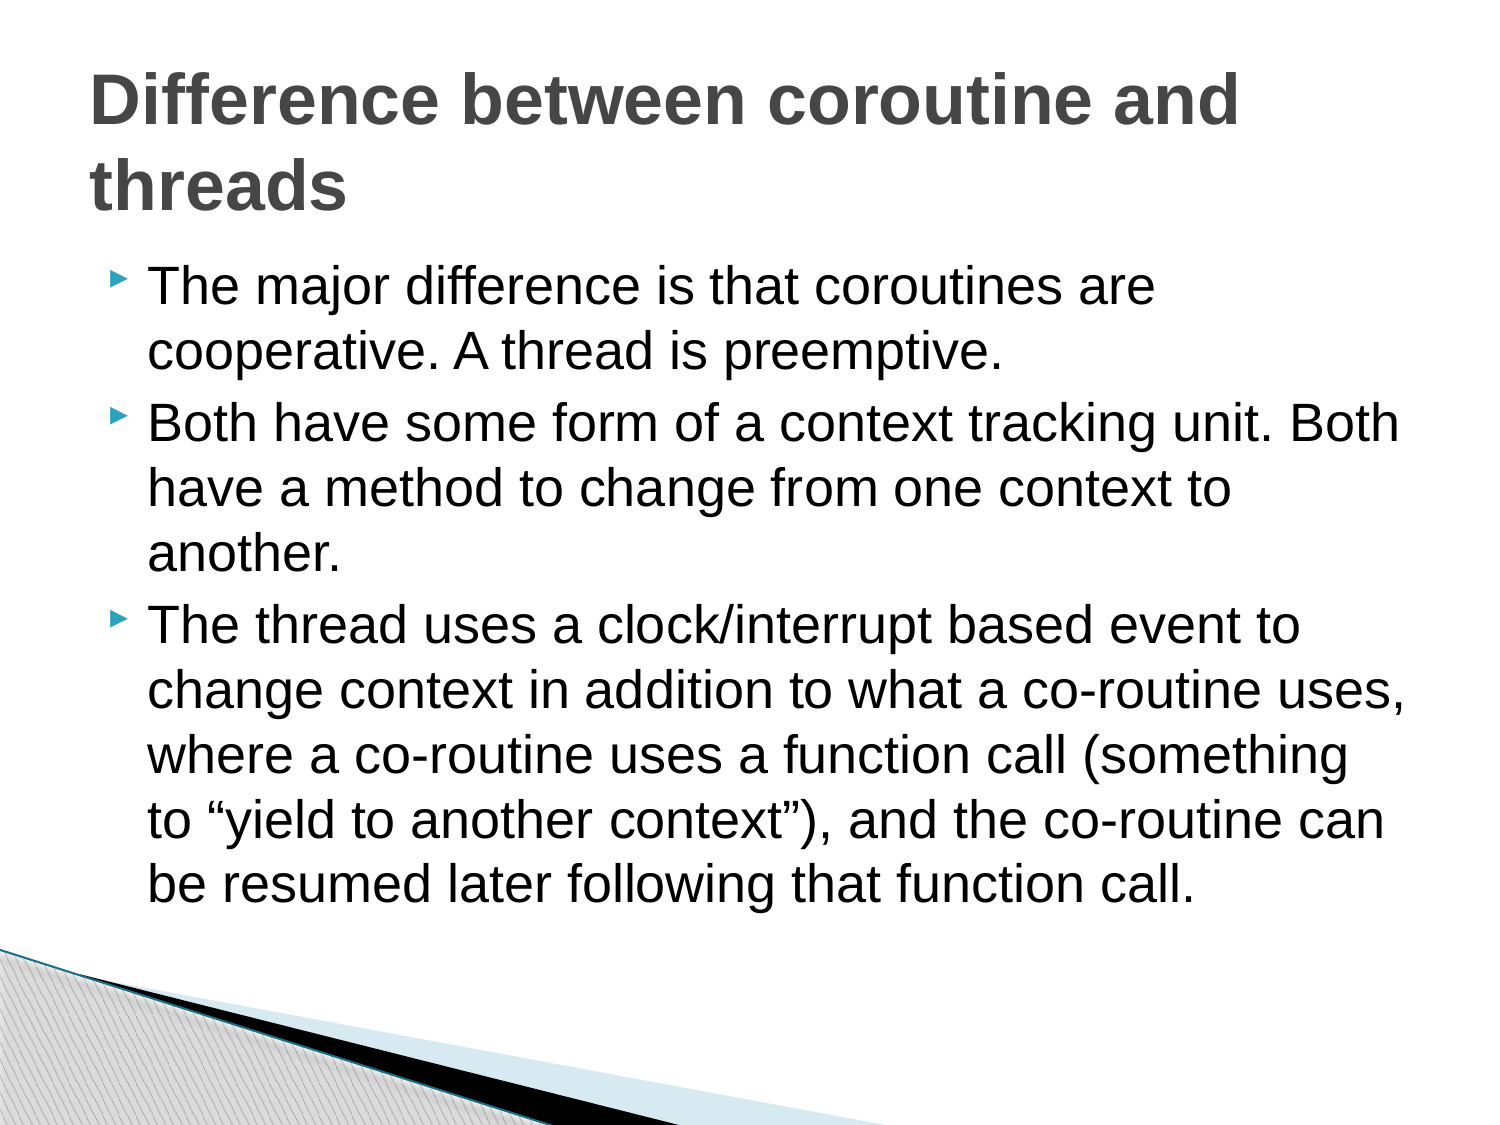

# Difference between coroutine and threads
The major difference is that coroutines are cooperative. A thread is preemptive.
Both have some form of a context tracking unit. Both have a method to change from one context to another.
The thread uses a clock/interrupt based event to change context in addition to what a co-routine uses, where a co-routine uses a function call (something to “yield to another context”), and the co-routine can be resumed later following that function call.